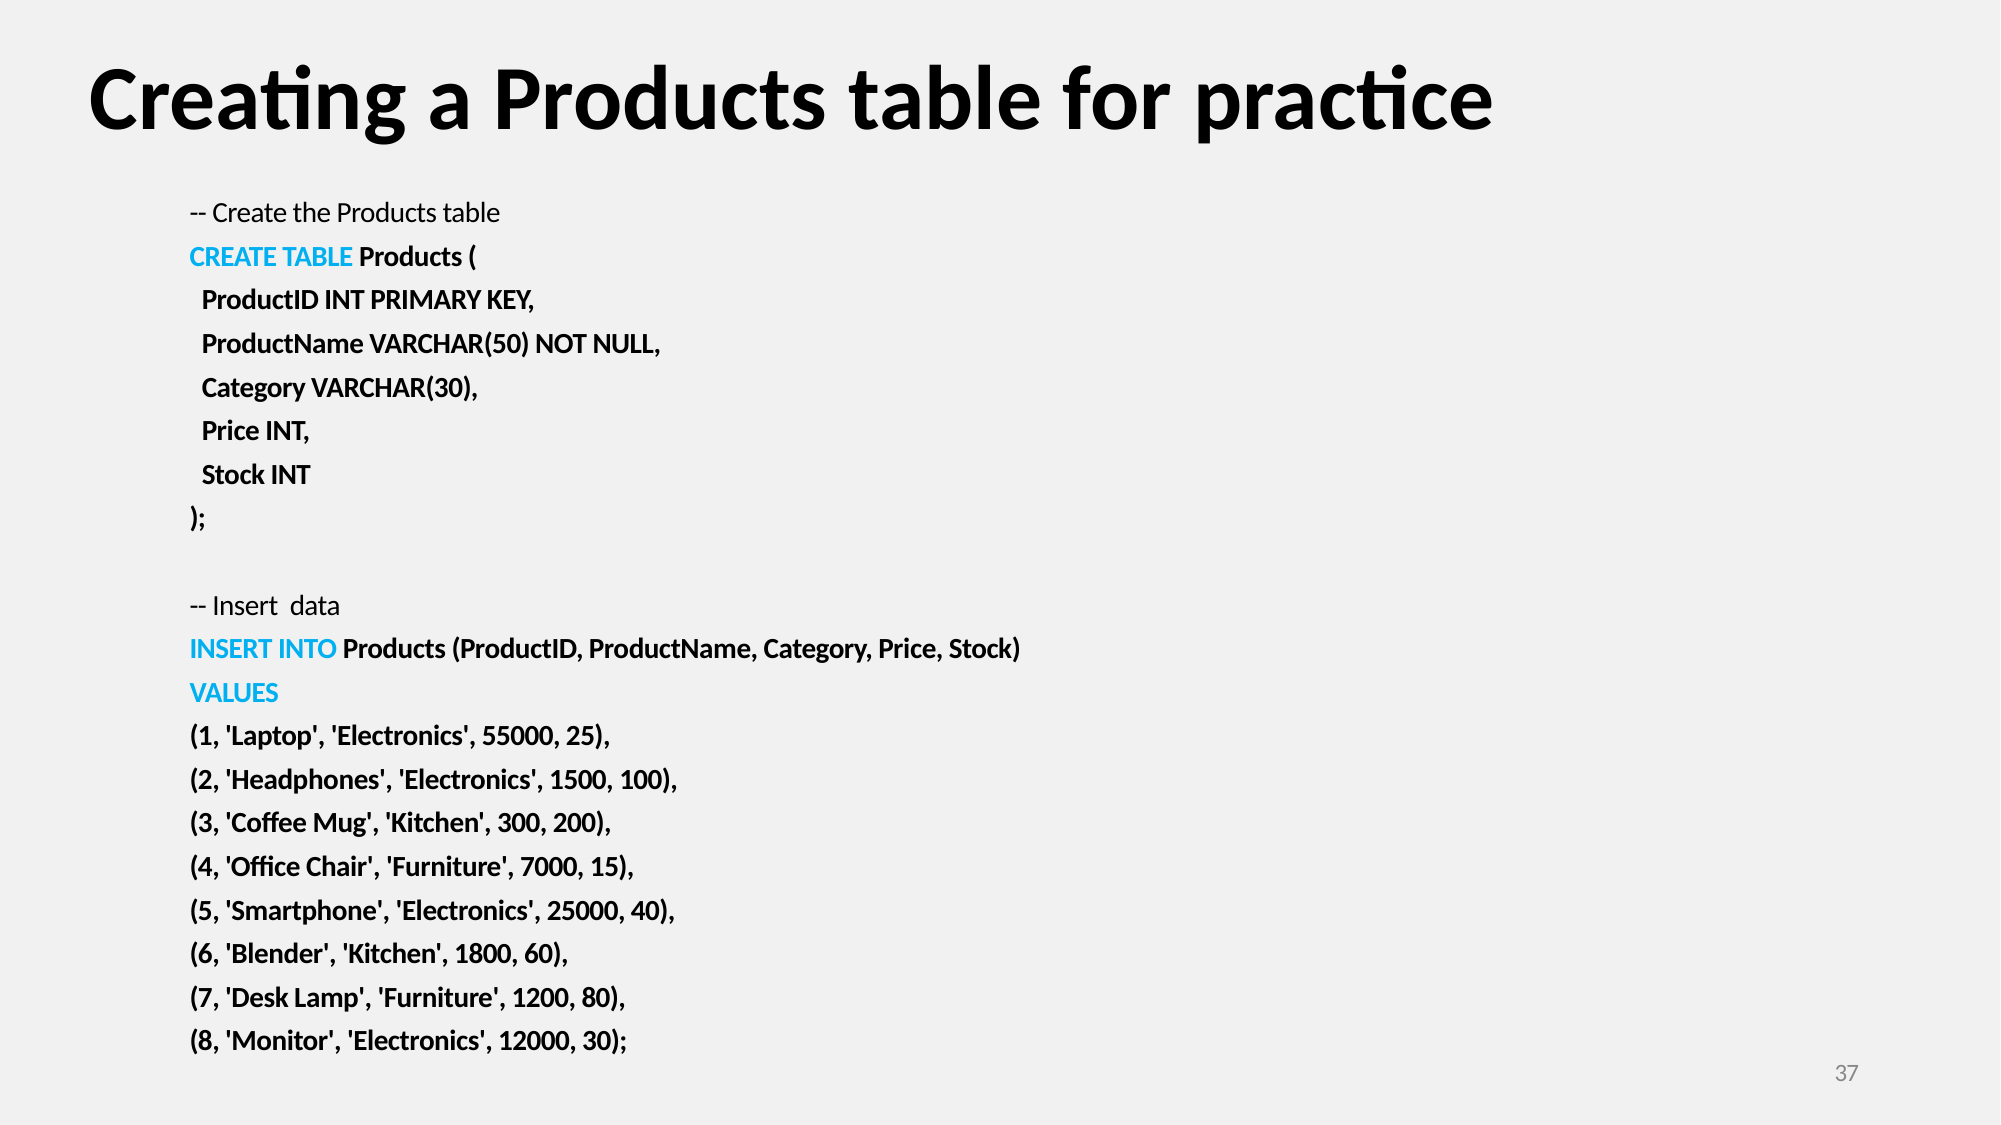

Creating a Products table for practice
-- Create the Products table
CREATE TABLE Products (
  ProductID INT PRIMARY KEY,
  ProductName VARCHAR(50) NOT NULL,
  Category VARCHAR(30),
  Price INT,
  Stock INT
);

-- Insert  data
INSERT INTO Products (ProductID, ProductName, Category, Price, Stock)
VALUES
(1, 'Laptop', 'Electronics', 55000, 25),
(2, 'Headphones', 'Electronics', 1500, 100),
(3, 'Coffee Mug', 'Kitchen', 300, 200),
(4, 'Office Chair', 'Furniture', 7000, 15),
(5, 'Smartphone', 'Electronics', 25000, 40),
(6, 'Blender', 'Kitchen', 1800, 60),
(7, 'Desk Lamp', 'Furniture', 1200, 80),
(8, 'Monitor', 'Electronics', 12000, 30);
37